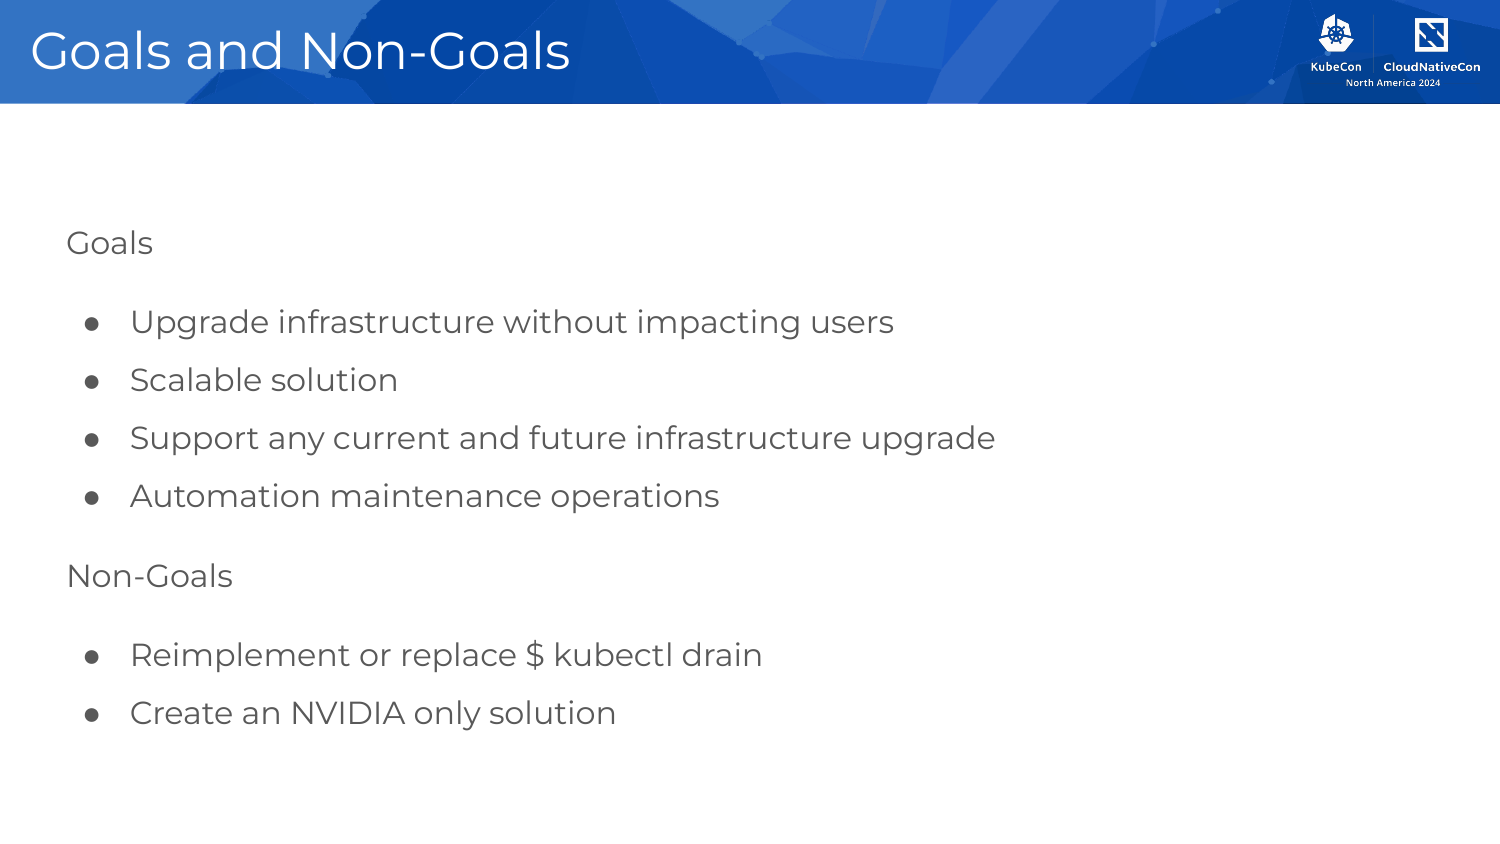

# Goals and Non-Goals
Goals
Upgrade infrastructure without impacting users
Scalable solution
Support any current and future infrastructure upgrade
Automation maintenance operations
Non-Goals
Reimplement or replace $ kubectl drain
Create an NVIDIA only solution